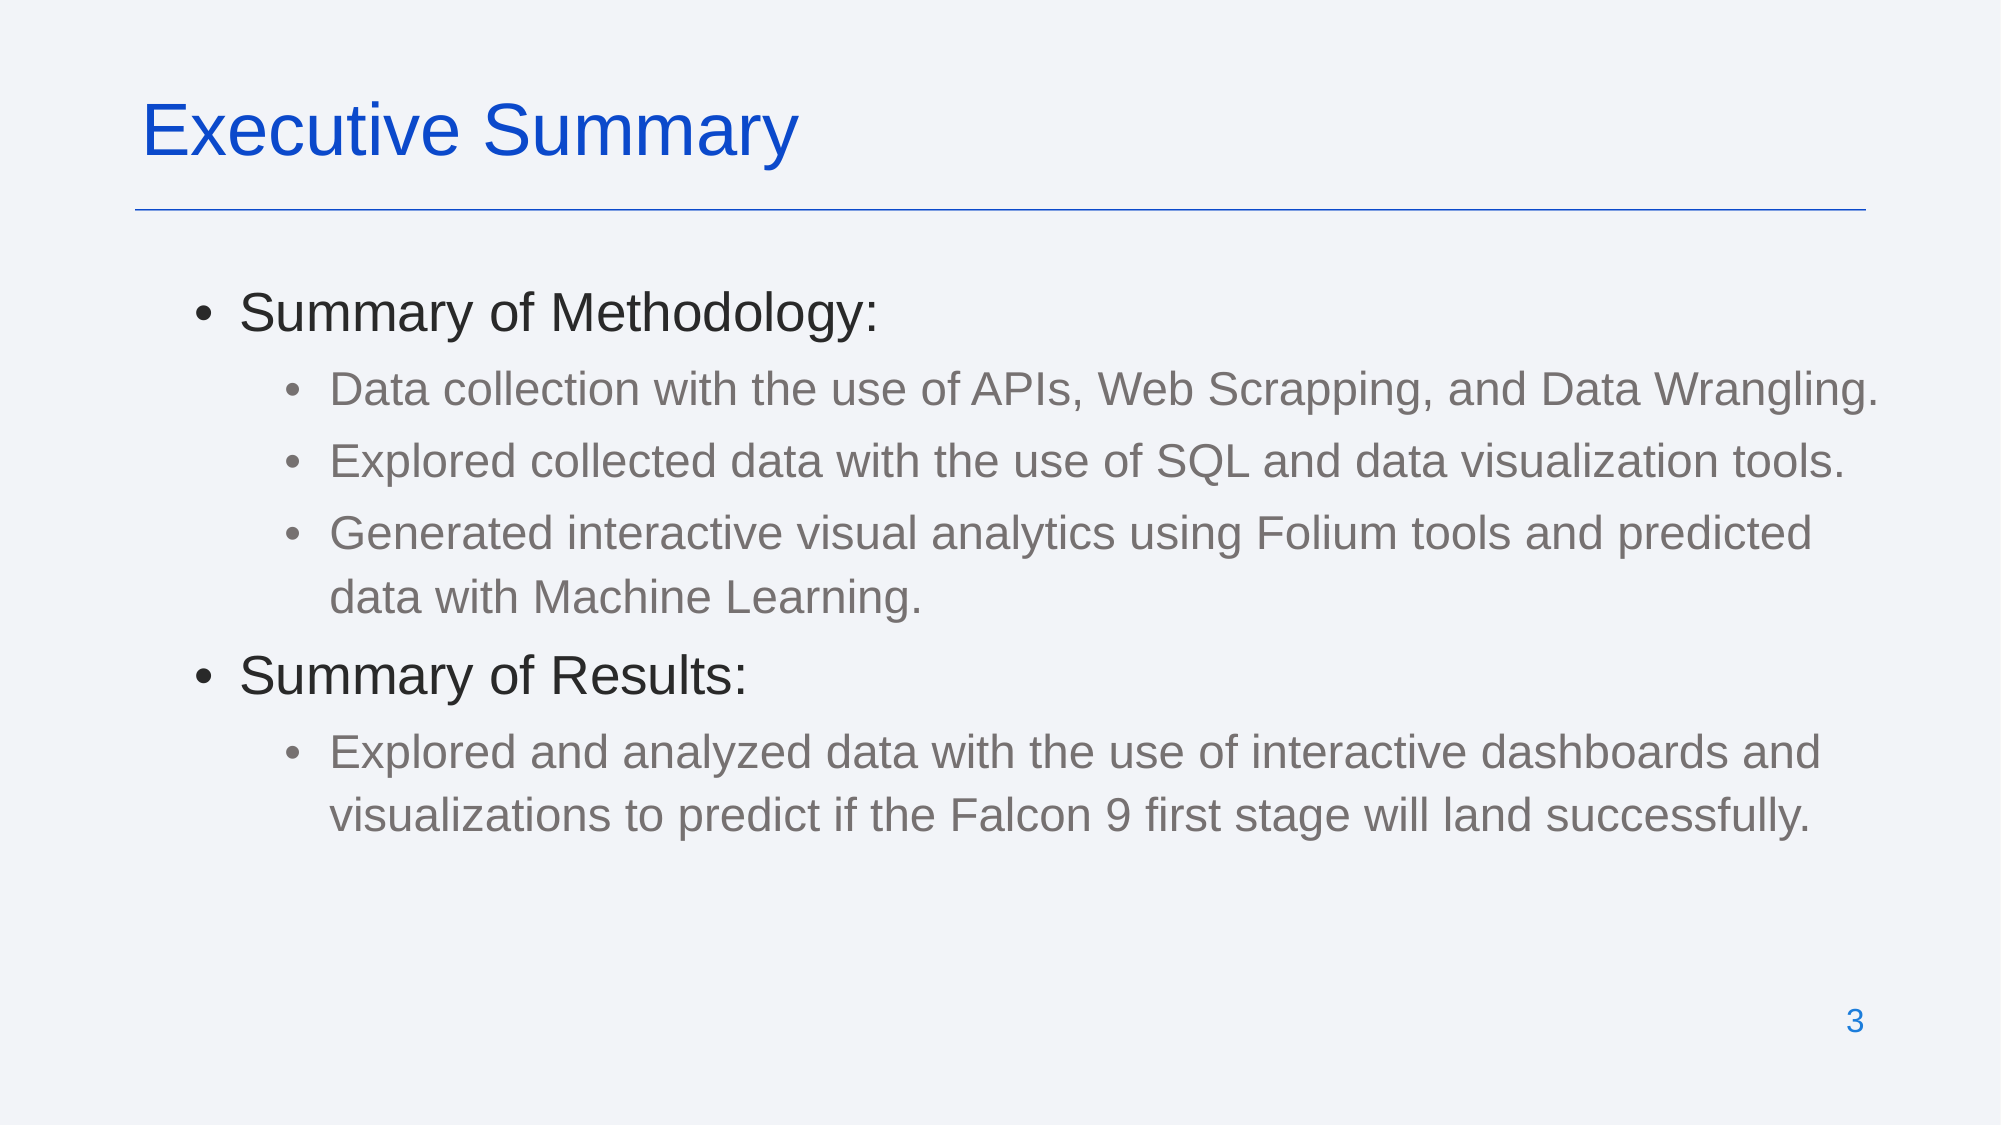

Executive Summary
Summary of Methodology:
Data collection with the use of APIs, Web Scrapping, and Data Wrangling.
Explored collected data with the use of SQL and data visualization tools.
Generated interactive visual analytics using Folium tools and predicted data with Machine Learning.
Summary of Results:
Explored and analyzed data with the use of interactive dashboards and visualizations to predict if the Falcon 9 first stage will land successfully.

3